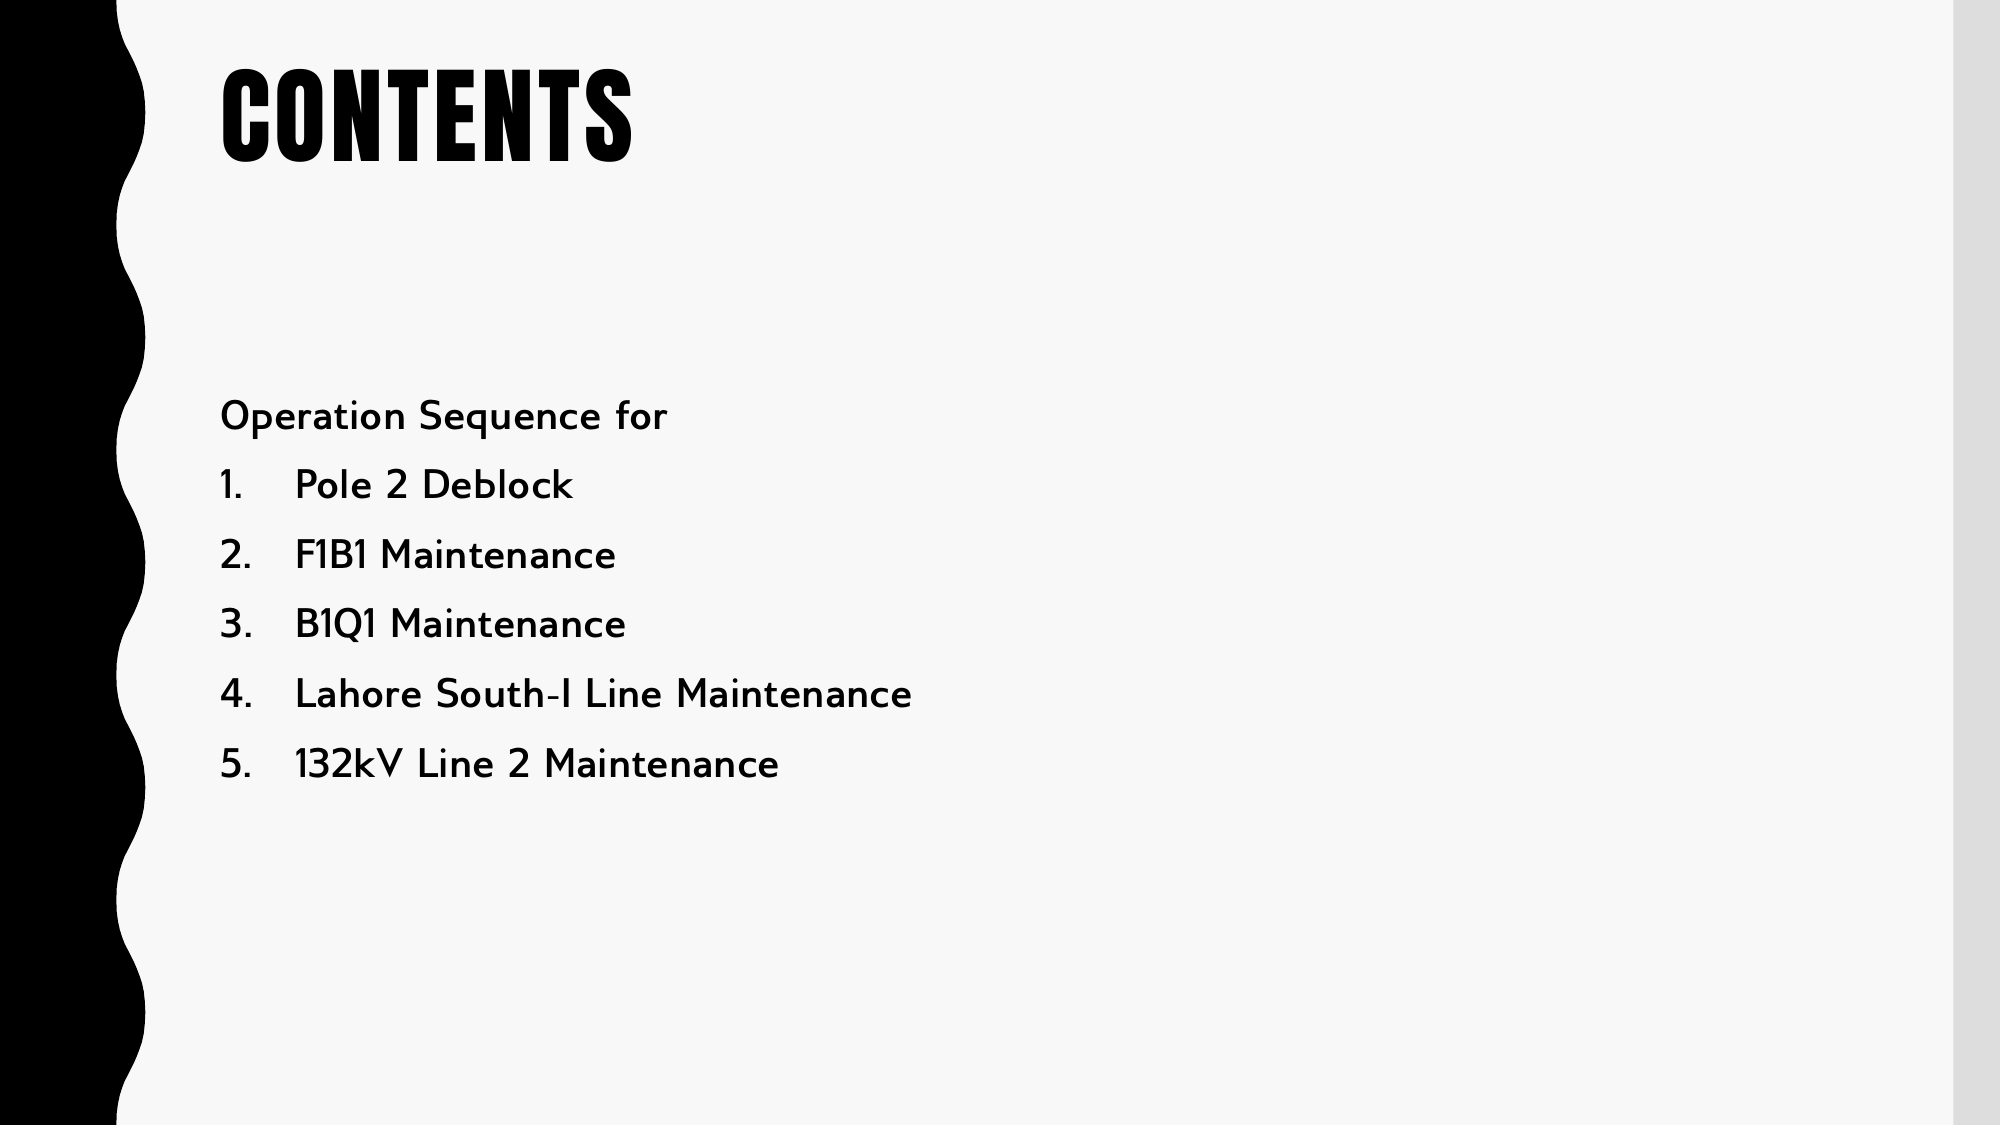

# Contents
Operation Sequence for
Pole 2 Deblock
F1B1 Maintenance
B1Q1 Maintenance
Lahore South-I Line Maintenance
132kV Line 2 Maintenance